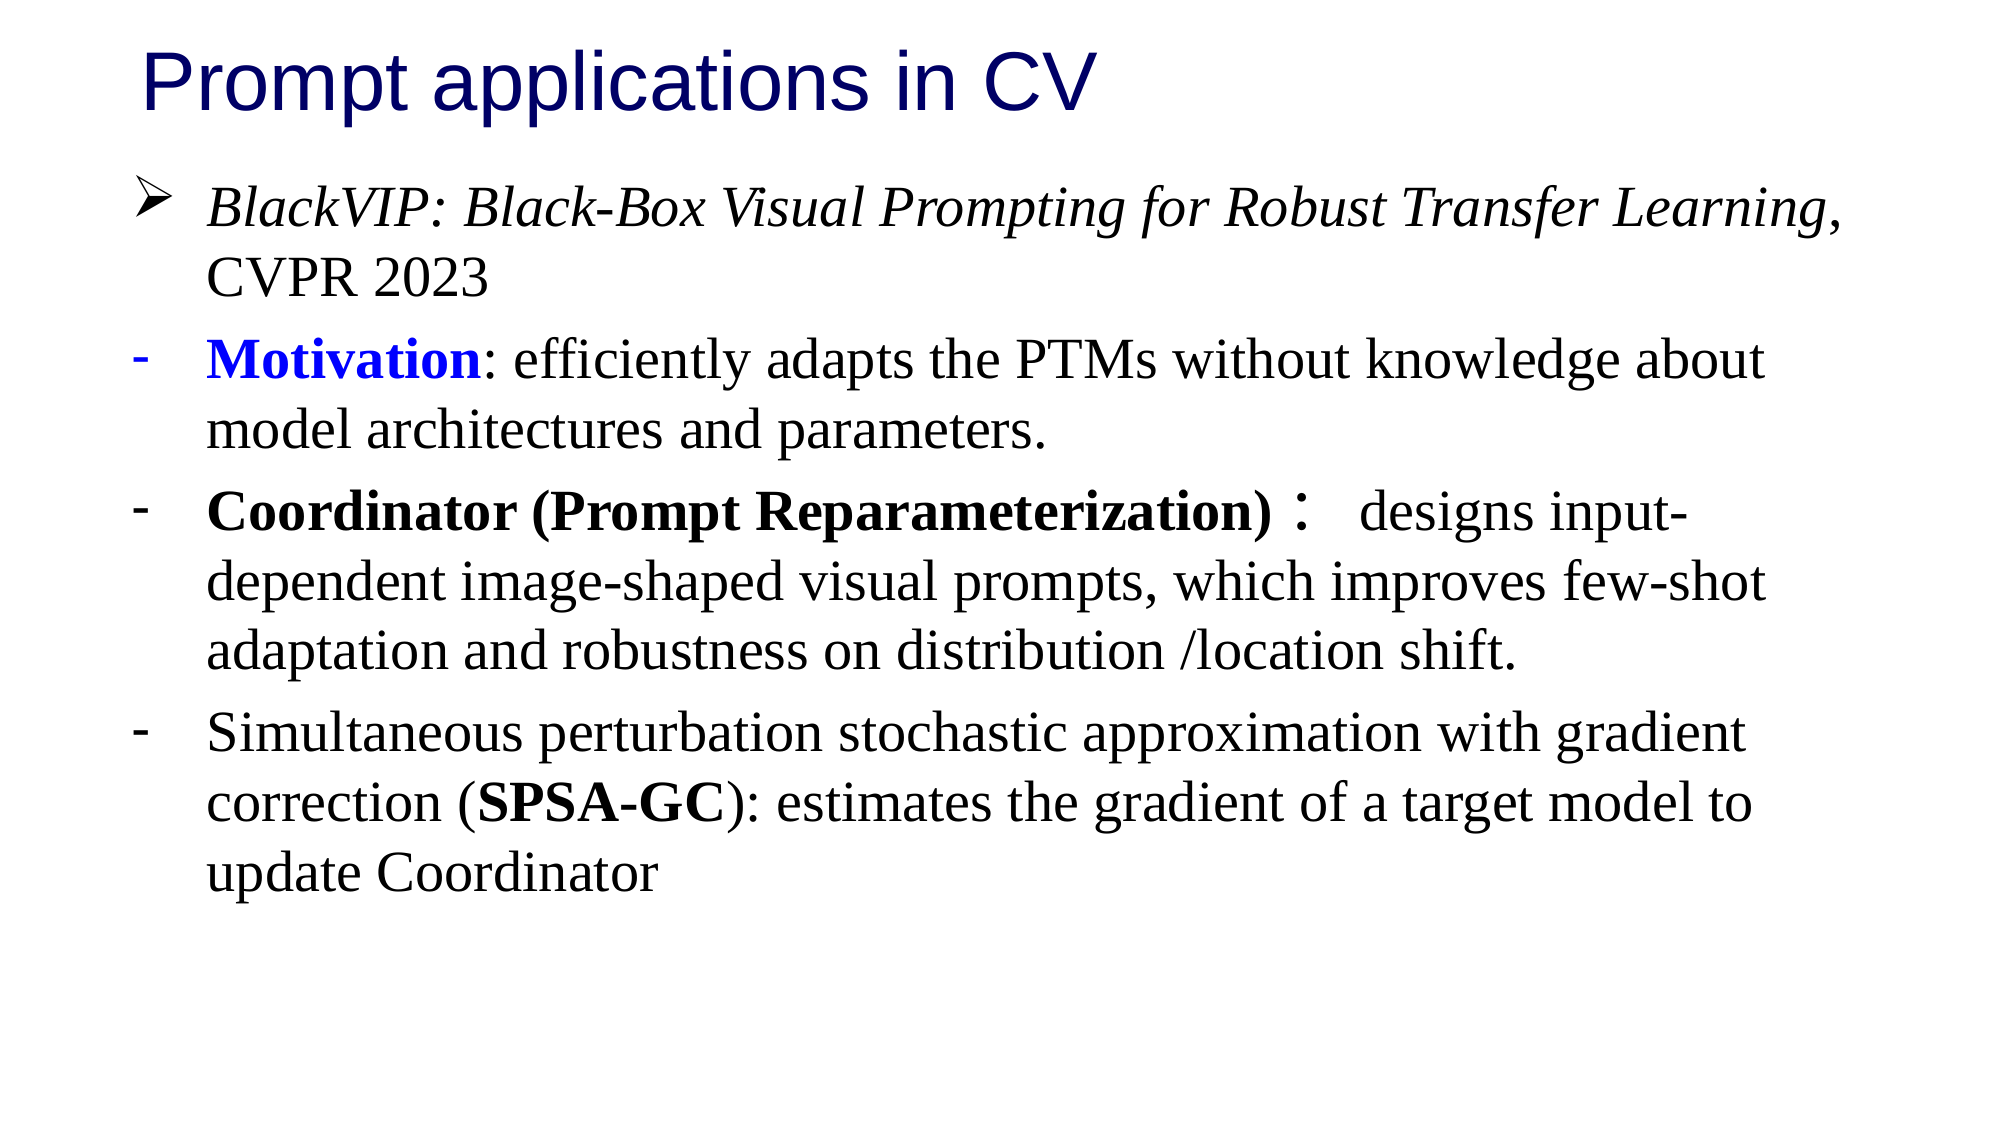

# Prompt applications in CV
BlackVIP: Black-Box Visual Prompting for Robust Transfer Learning, CVPR 2023
Motivation: efficiently adapts the PTMs without knowledge about model architectures and parameters.
Coordinator (Prompt Reparameterization)：designs input-dependent image-shaped visual prompts, which improves few-shot adaptation and robustness on distribution /location shift.
Simultaneous perturbation stochastic approximation with gradient correction (SPSA-GC): estimates the gradient of a target model to update Coordinator
64